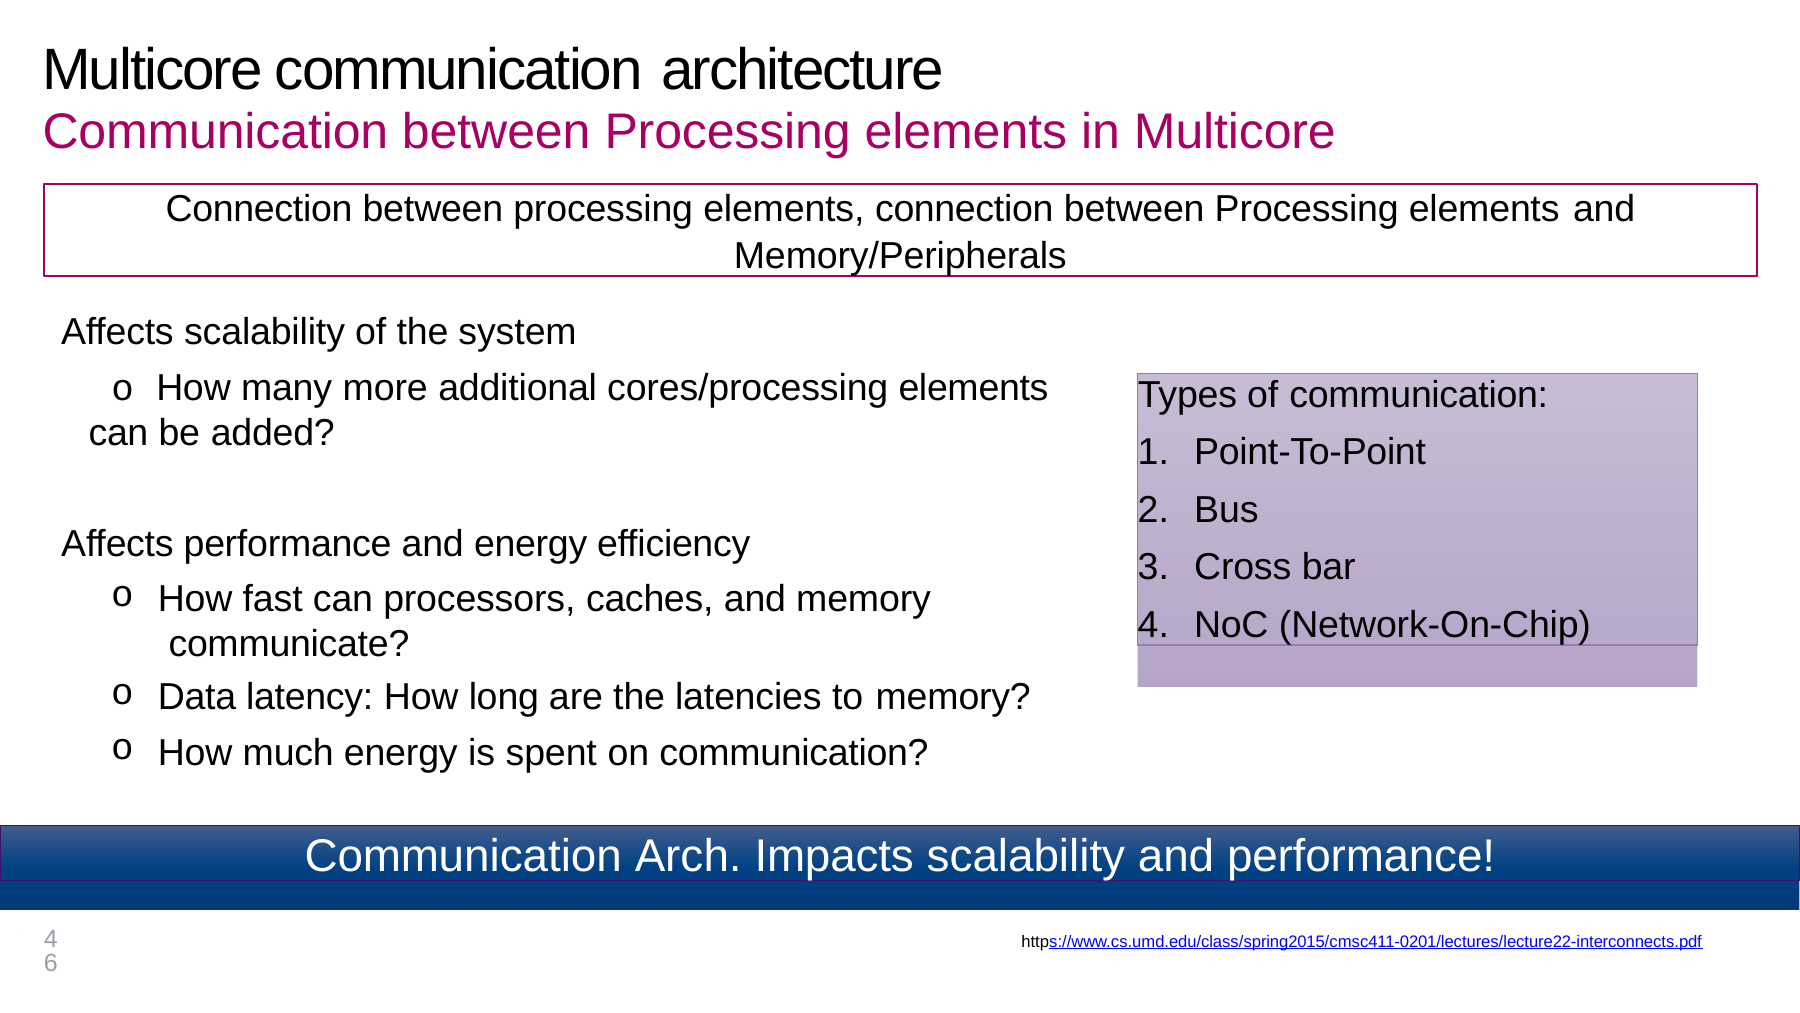

# Multicore communication architecture
Communication between Processing elements in Multicore
Connection between processing elements, connection between Processing elements and
Memory/Peripherals
 Affects scalability of the system
o How many more additional cores/processing elements  can be added?
Types of communication:
Point-To-Point
Bus
Cross bar
NoC (Network-On-Chip)

 Affects performance and energy efficiency
How fast can processors, caches, and memory  communicate?
Data latency: How long are the latencies to memory?
How much energy is spent on communication?
Communication Arch. Impacts scalability and performance!

46
https://www.cs.umd.edu/class/spring2015/cmsc411-0201/lectures/lecture22-interconnects.pdf